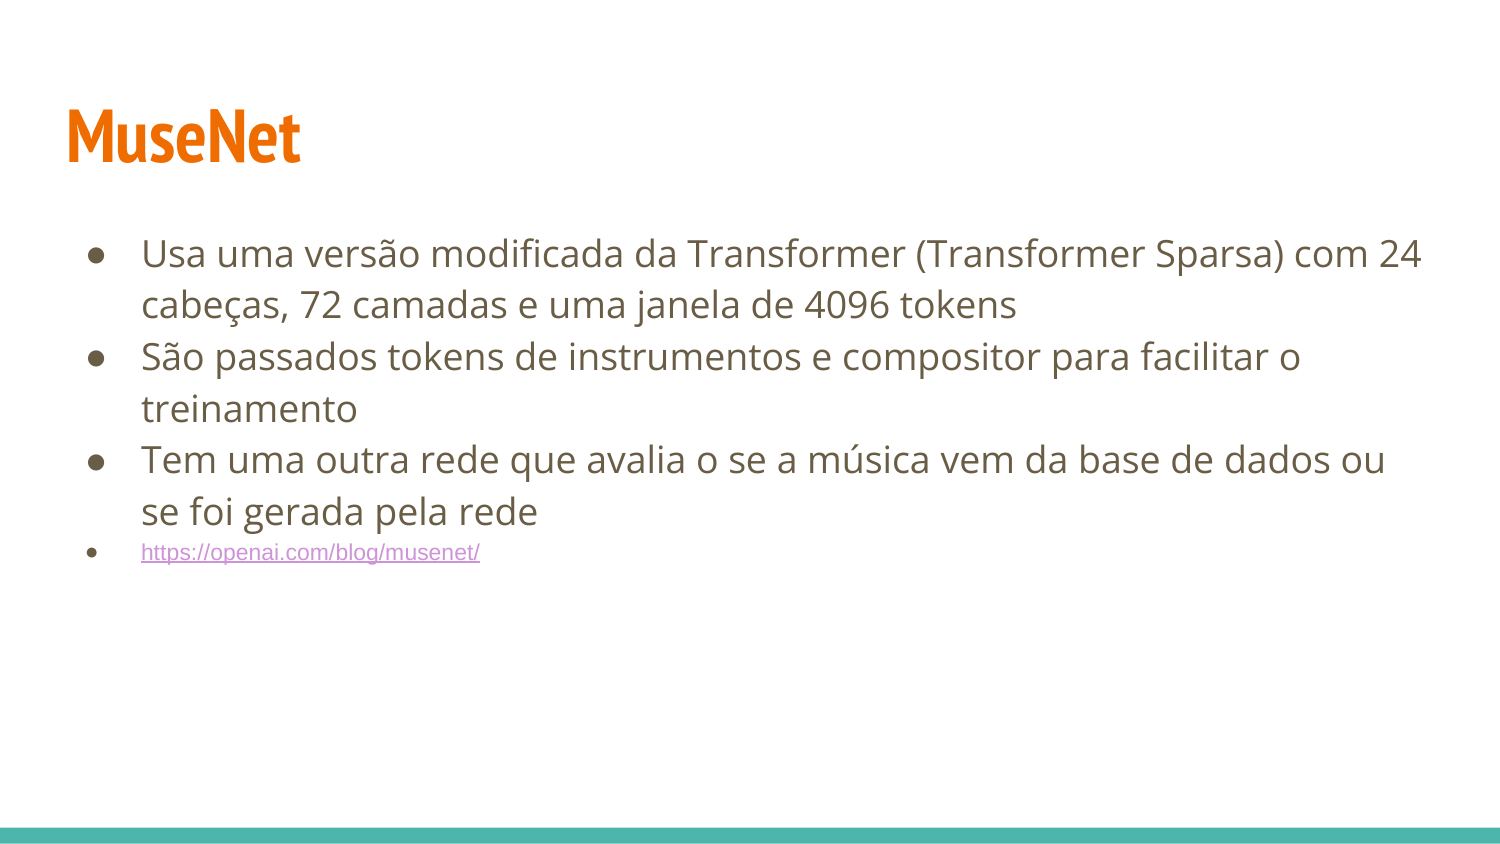

# MuseNet
Usa uma versão modificada da Transformer (Transformer Sparsa) com 24 cabeças, 72 camadas e uma janela de 4096 tokens
São passados tokens de instrumentos e compositor para facilitar o treinamento
Tem uma outra rede que avalia o se a música vem da base de dados ou se foi gerada pela rede
https://openai.com/blog/musenet/